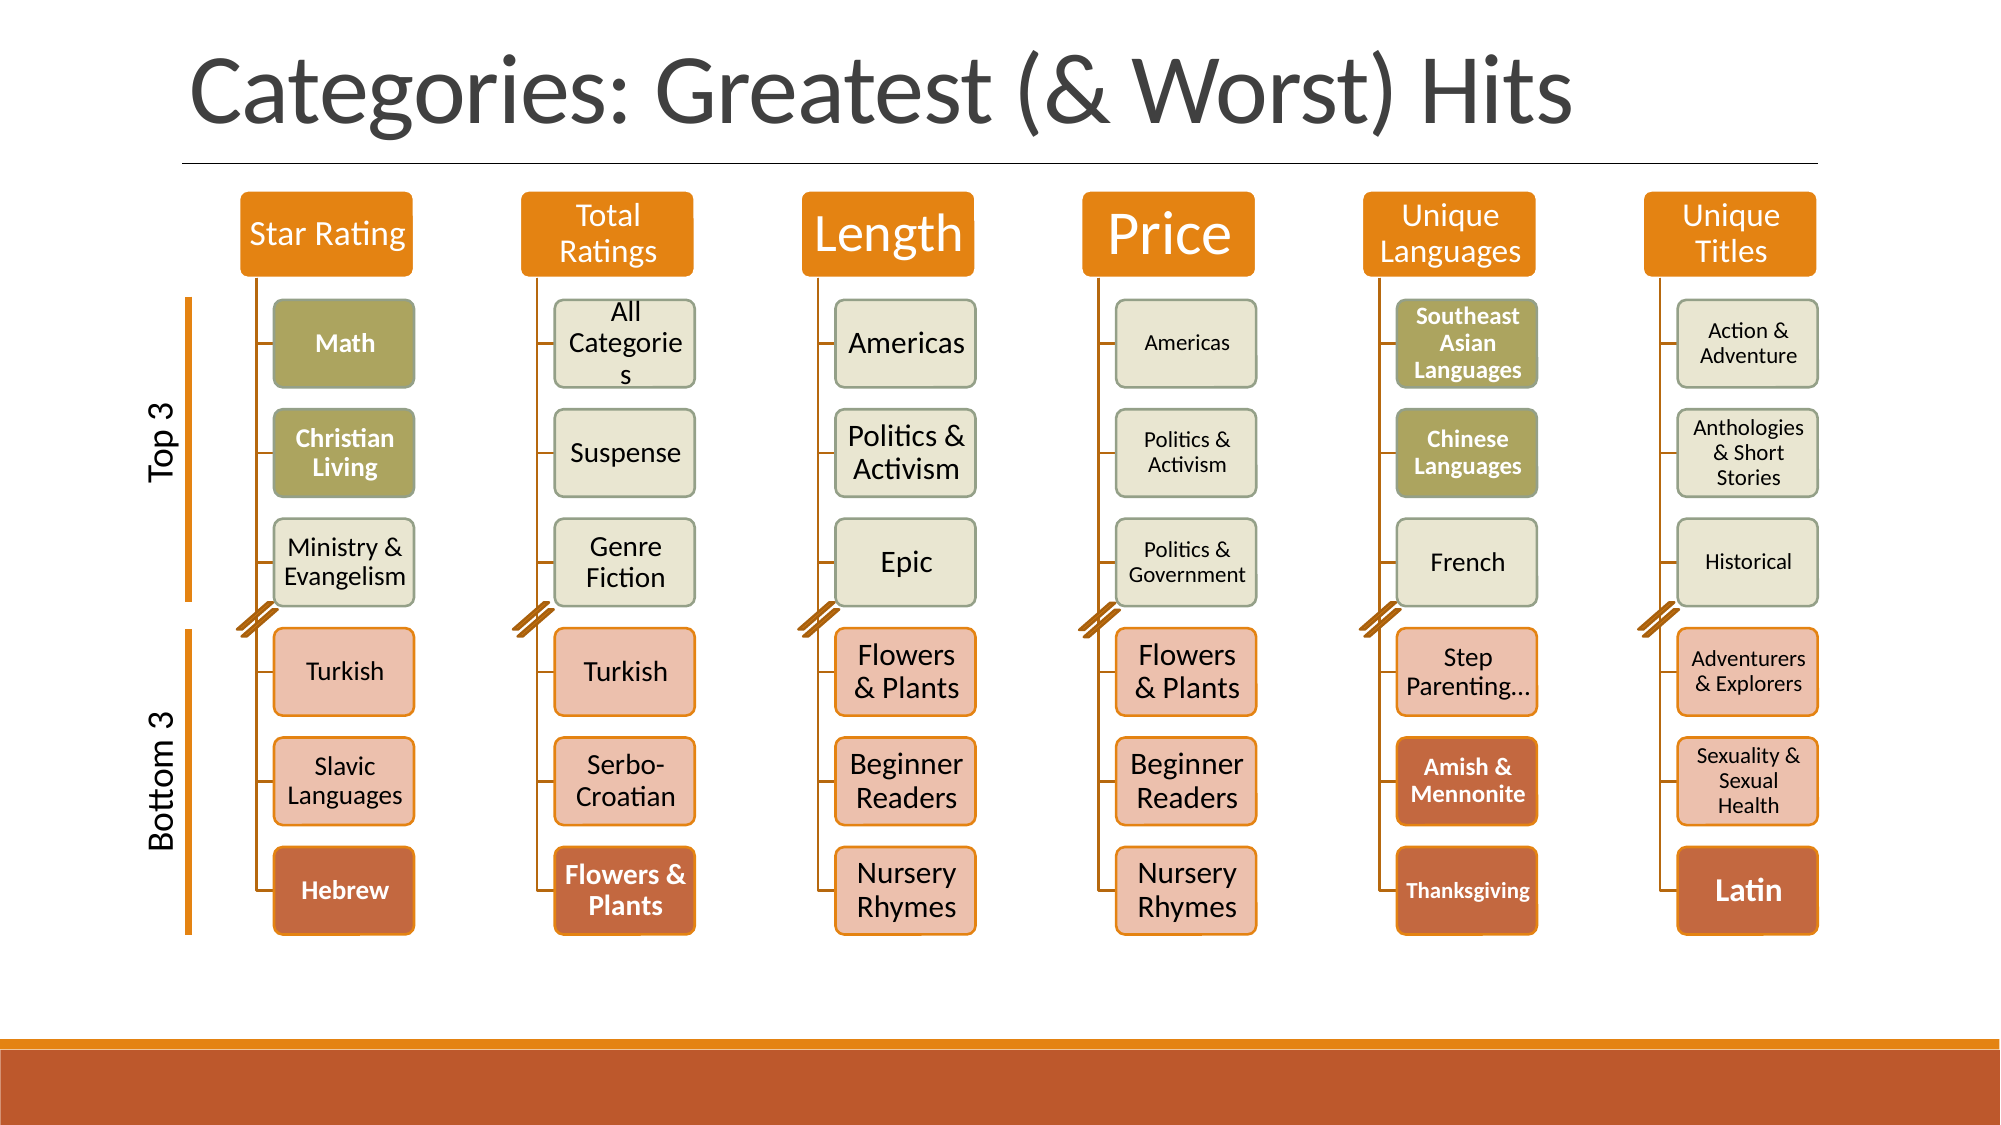

Categories: Greatest (& Worst) Hits
Star Rating
Math
Christian Living
Ministry & Evangelism
Turkish
Slavic Languages
Hebrew

Total Ratings
All Categories
Suspense
Genre Fiction
Turkish
Serbo-Croatian
Flowers & Plants

Length
Americas
Politics & Activism
Epic
Flowers & Plants
Beginner Readers
Nursery Rhymes

Price
Americas
Politics & Activism
Politics & Government
Flowers & Plants
Beginner Readers
Nursery Rhymes

Unique Languages
Southeast Asian Languages
Chinese Languages
French
Step Parenting…
Amish & Mennonite
Thanksgiving

Unique Titles
Action & Adventure
Anthologies & Short Stories
Historical
Adventurers & Explorers
Sexuality & Sexual Health
Latin

Top 3
Bottom 3